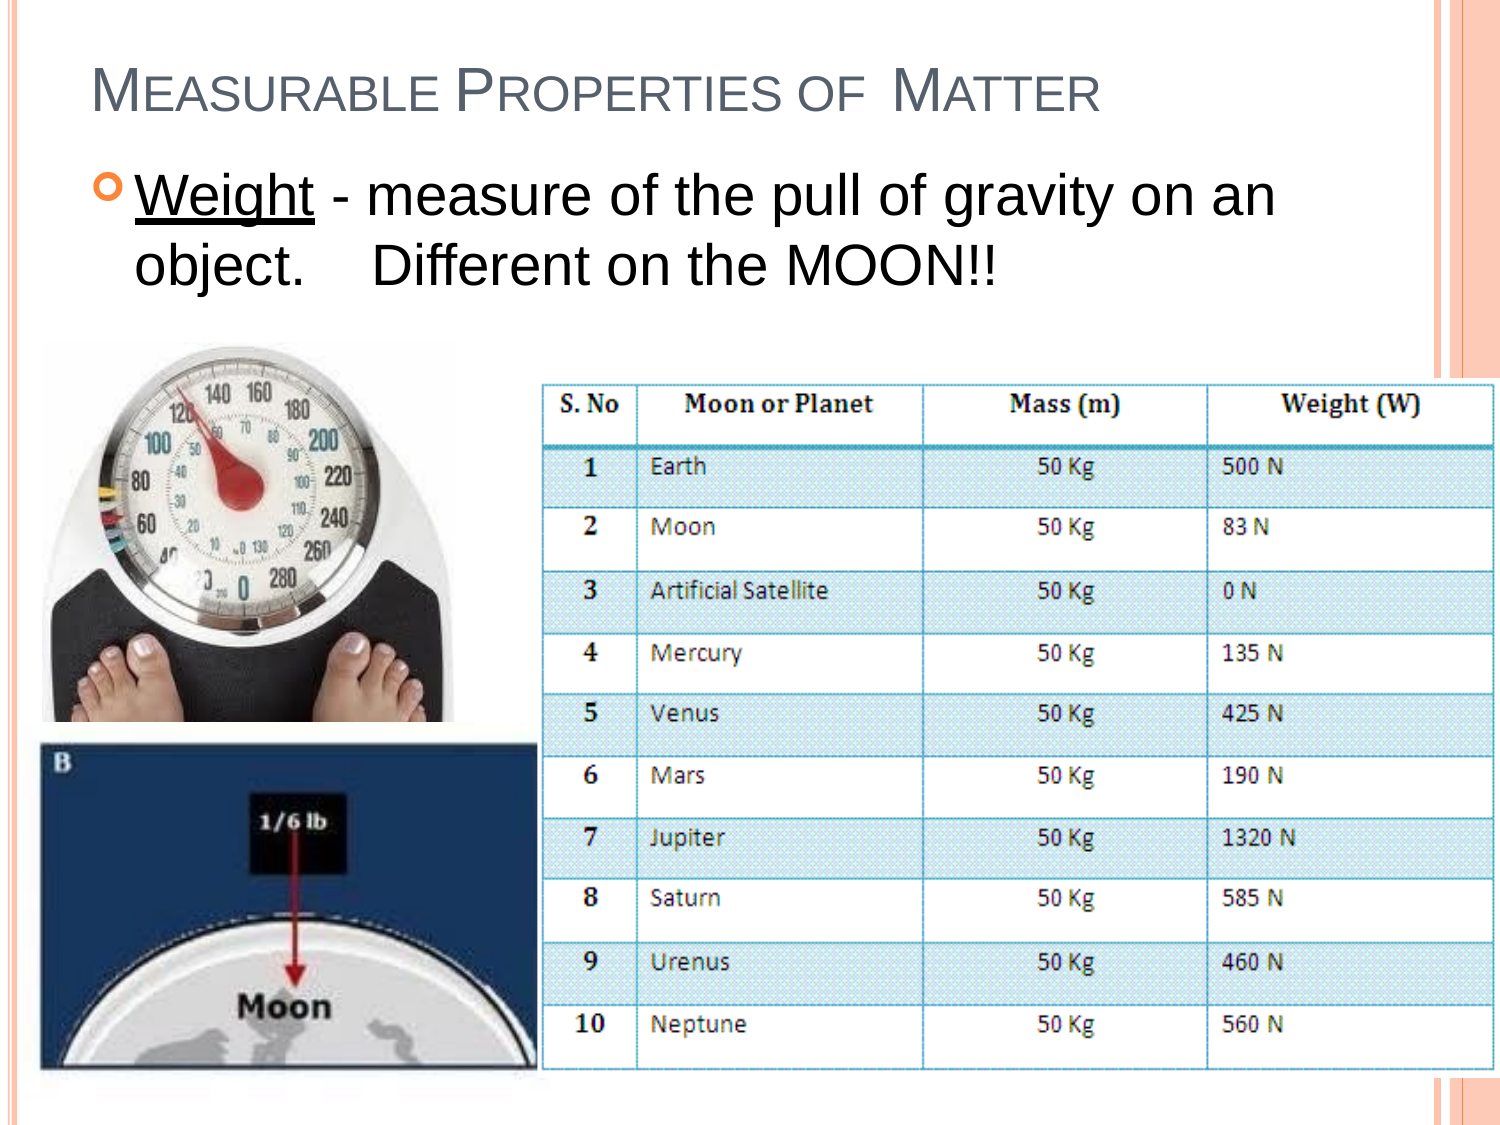

# MEASURABLE PROPERTIES OF MATTER
Weight - measure of the pull of gravity on an  object.	Different on the MOON!!